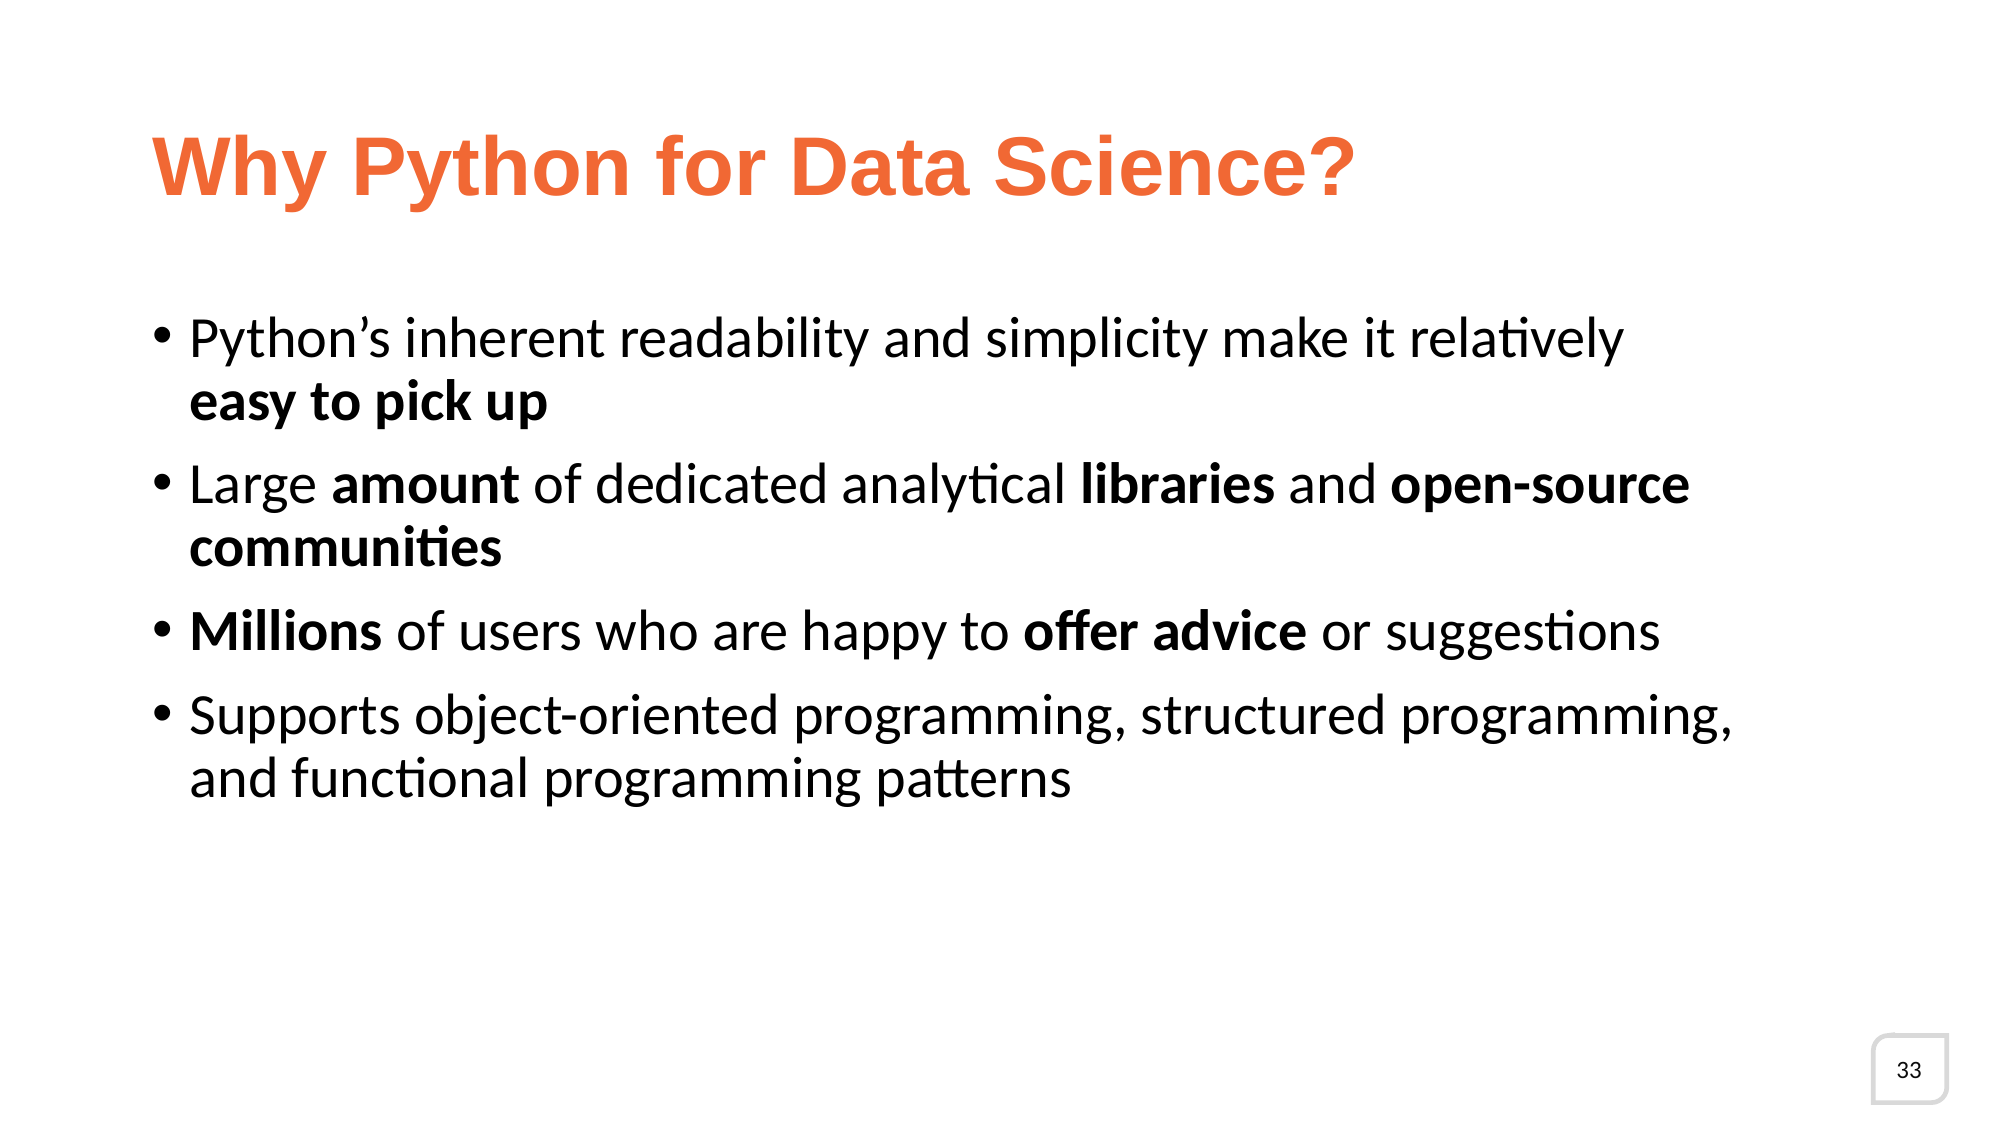

# Why Python for Data Science?
Python’s inherent readability and simplicity make it relatively easy to pick up
Large amount of dedicated analytical libraries and open-source communities
Millions of users who are happy to offer advice or suggestions
Supports object-oriented programming, structured programming, and functional programming patterns
33